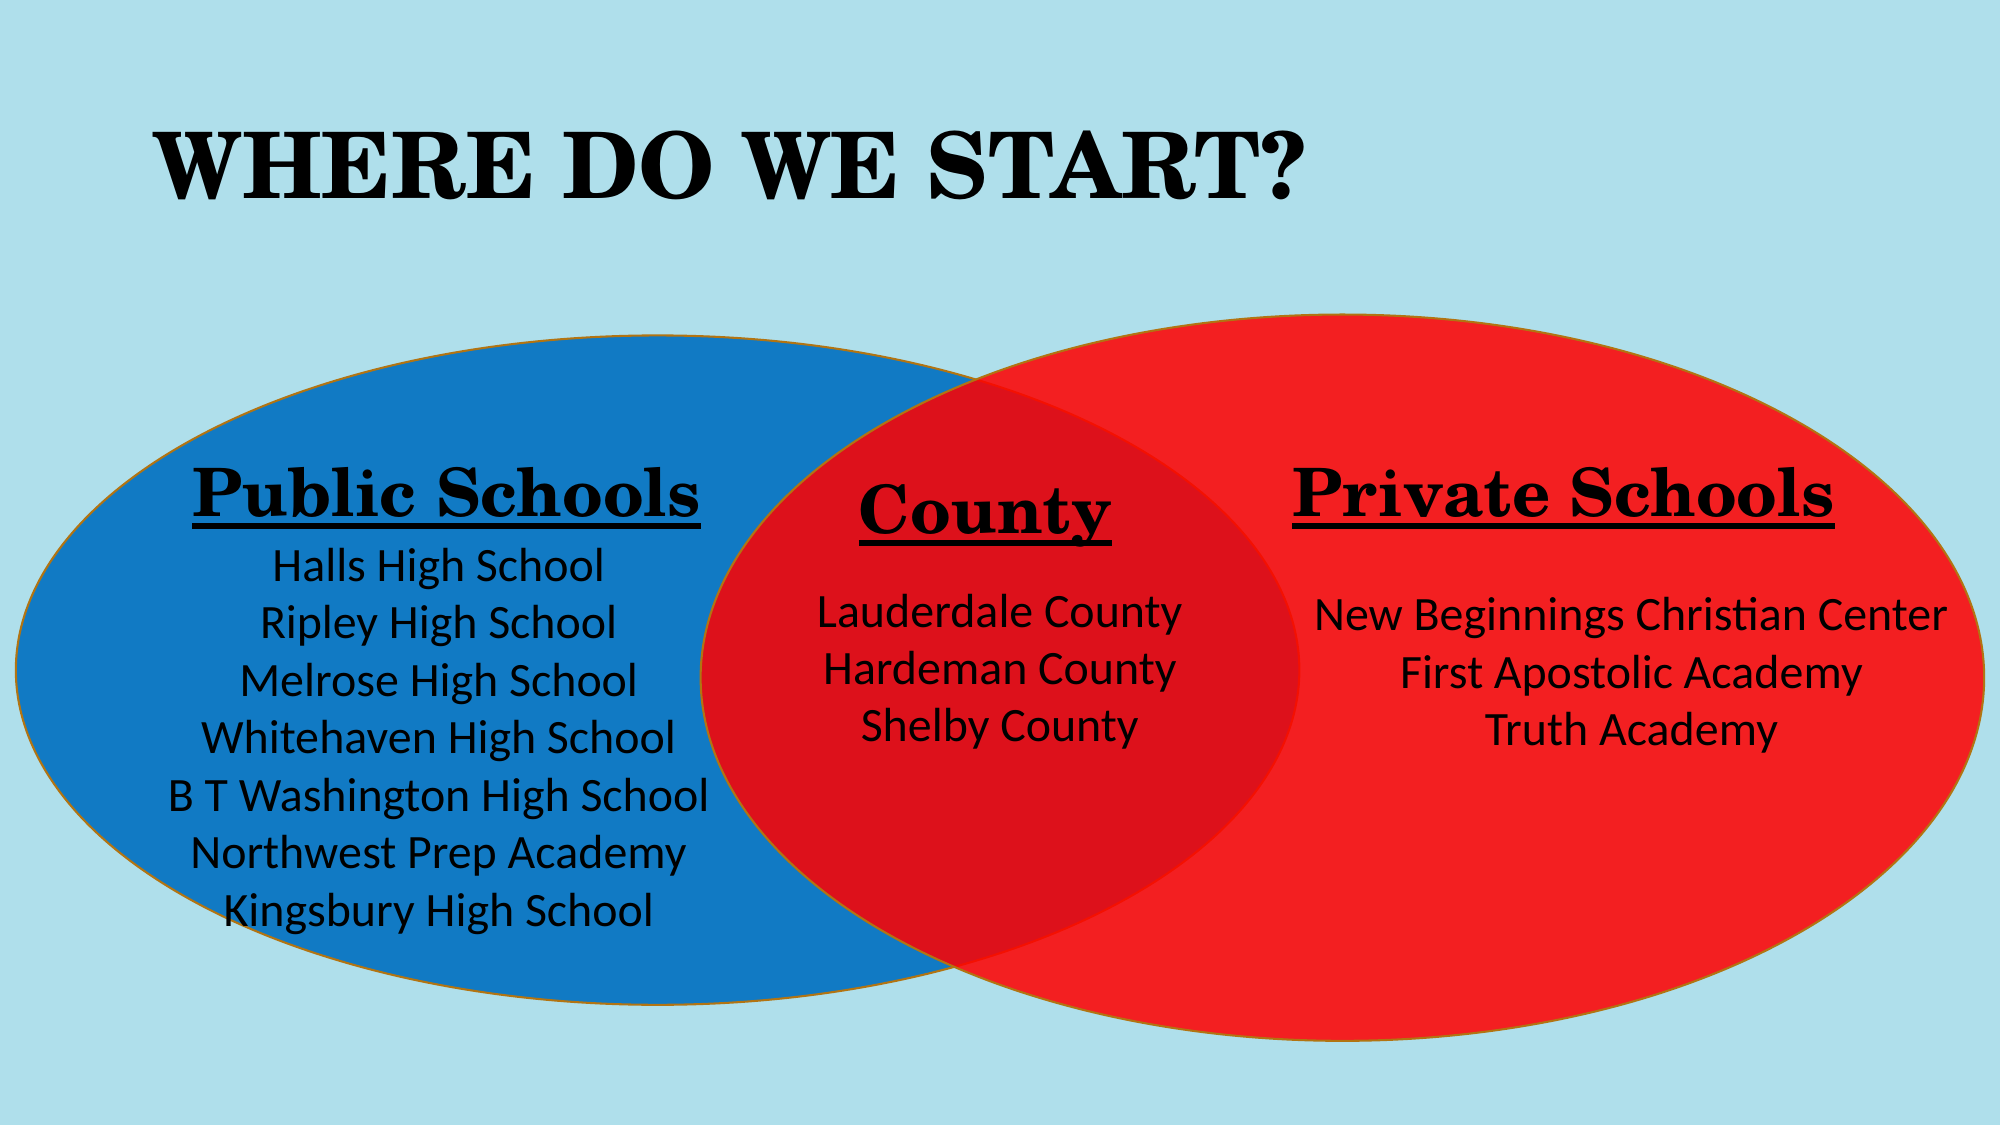

# WHERE DO WE START?

Halls High School
Ripley High School
Melrose High School
Whitehaven High School
B T Washington High School
Northwest Prep Academy
Kingsbury High School
Lauderdale County
Hardeman County
Shelby County
New Beginnings Christian Center
First Apostolic Academy
Truth Academy
Private Schools
Public Schools
County